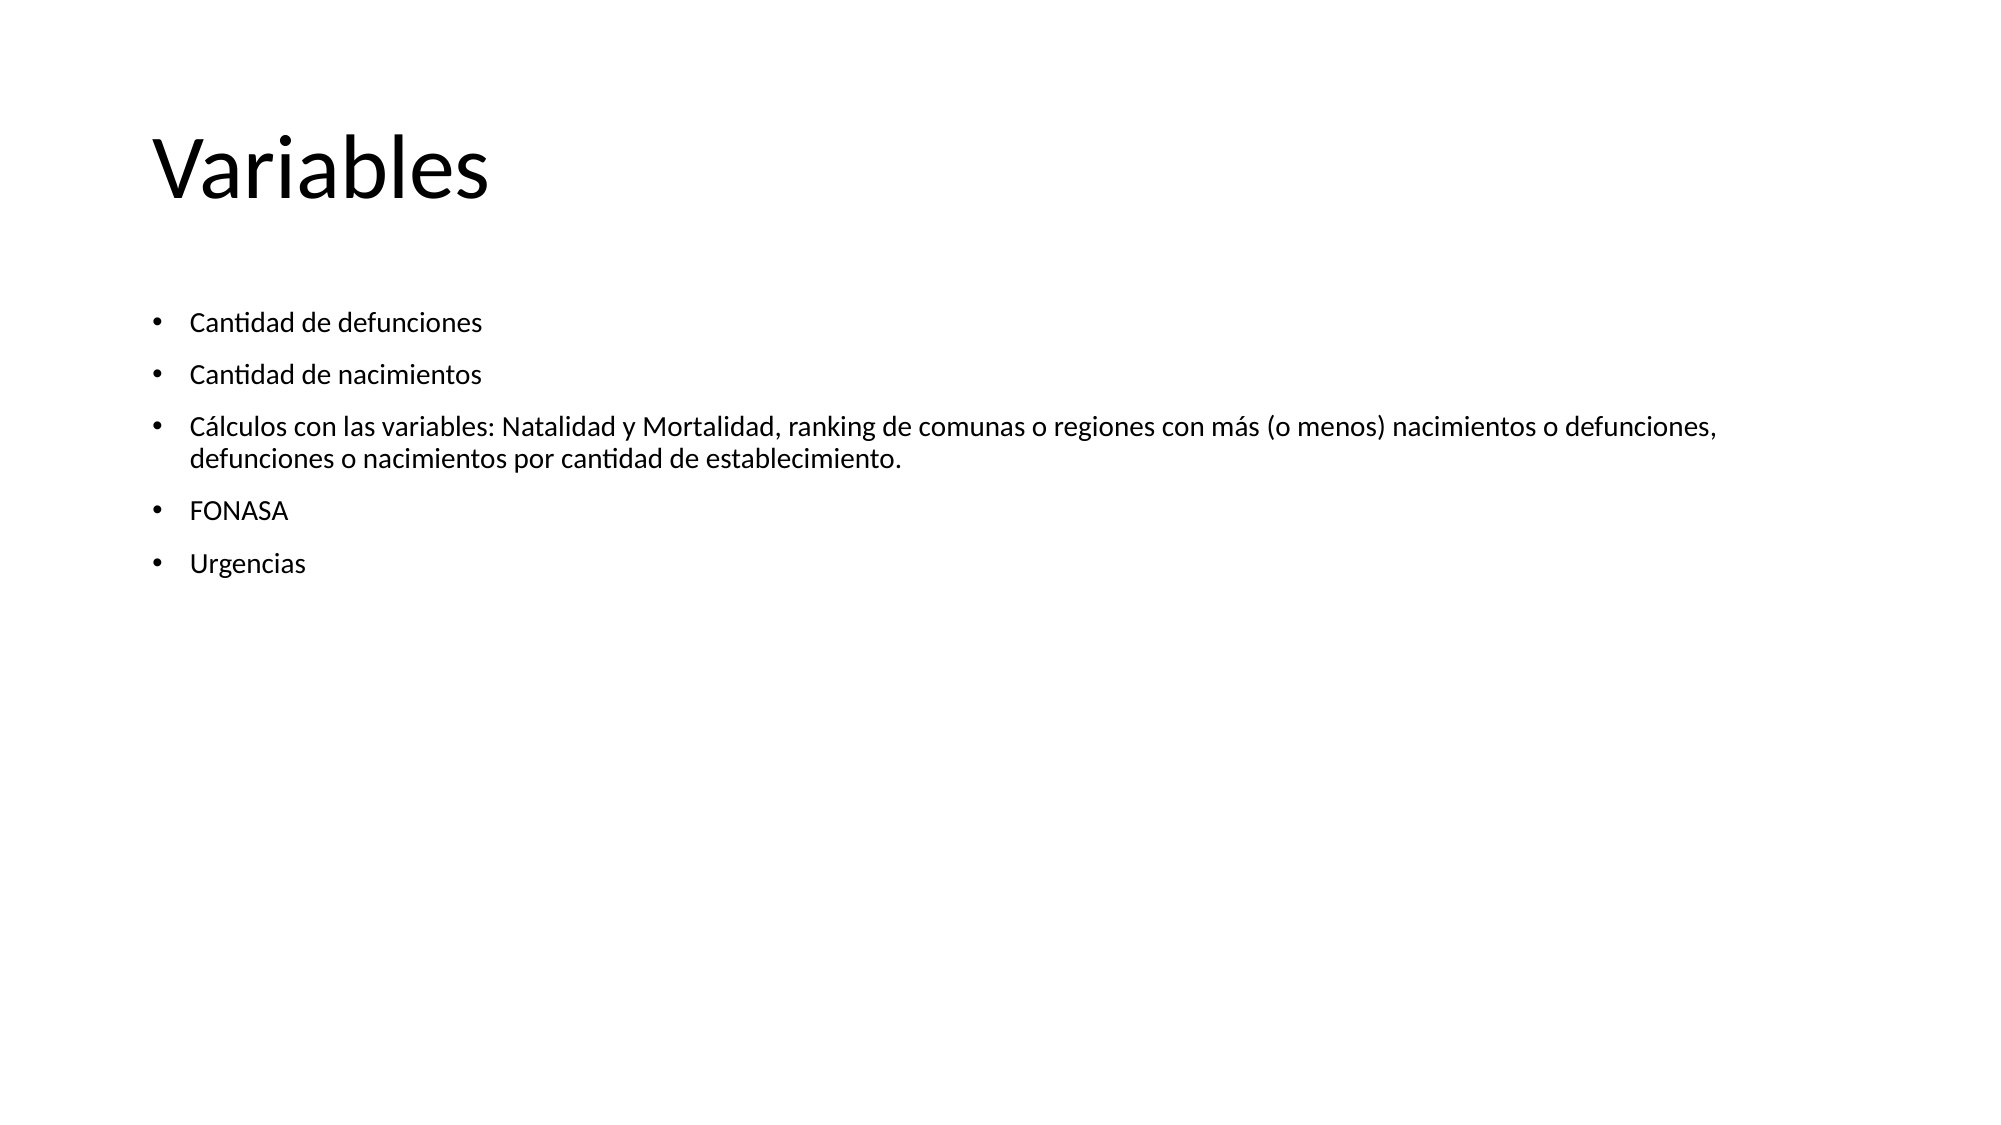

# Variables
Cantidad de defunciones
Cantidad de nacimientos
Cálculos con las variables: Natalidad y Mortalidad, ranking de comunas o regiones con más (o menos) nacimientos o defunciones, defunciones o nacimientos por cantidad de establecimiento.
FONASA
Urgencias